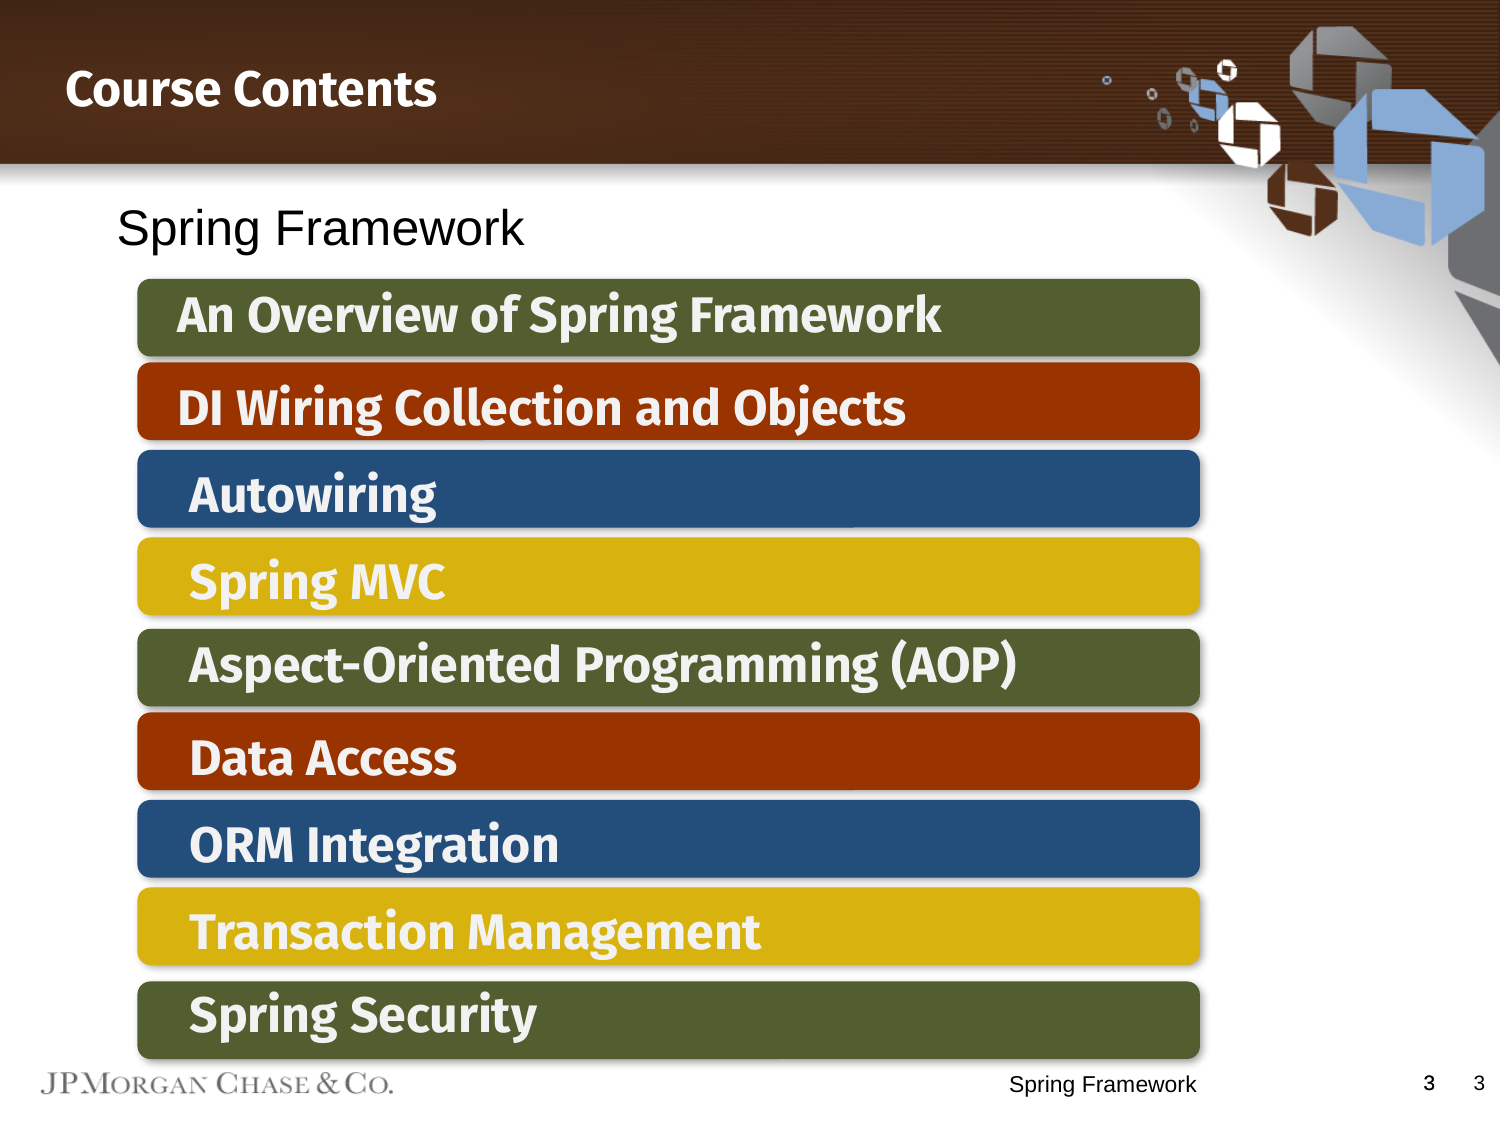

Course Contents
Spring Framework
An Overview of Spring Framework

DI Wiring Collection and Objects

Autowiring

Spring MVC
Aspect-Oriented Programming (AOP)

Data Access

ORM Integration

Transaction Management
Spring Security

Spring Framework
3
3
3